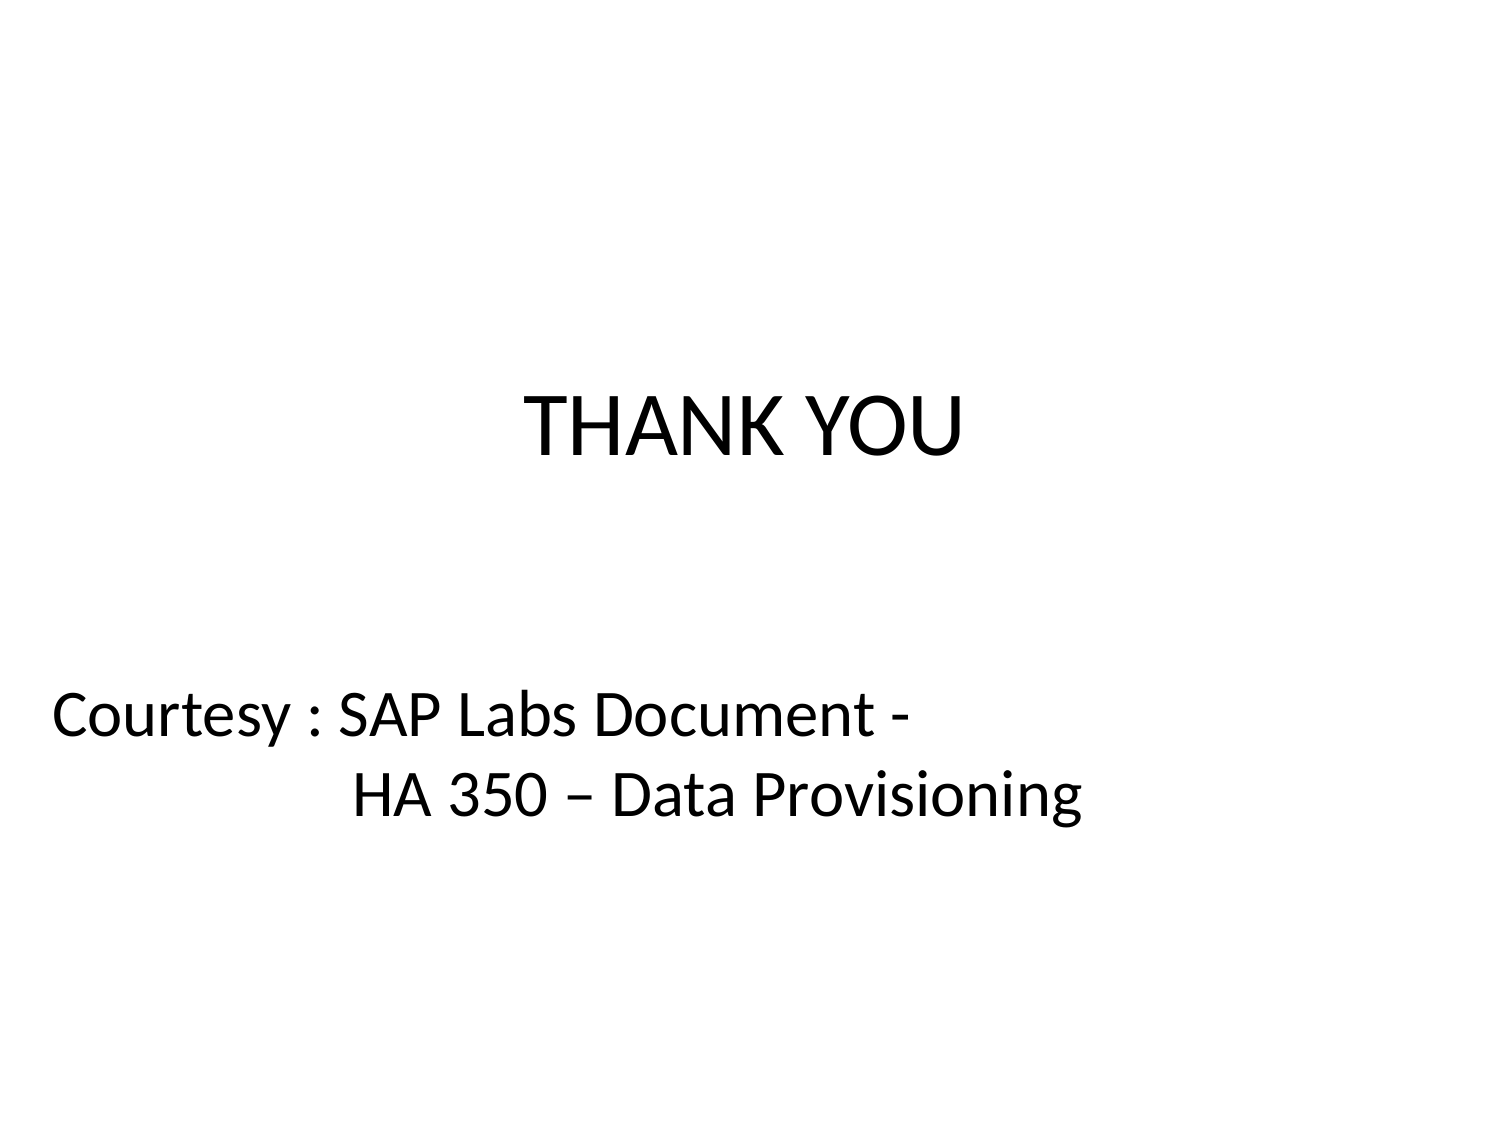

# THANK YOU
Courtesy : SAP Labs Document -
  		HA 350 – Data Provisioning